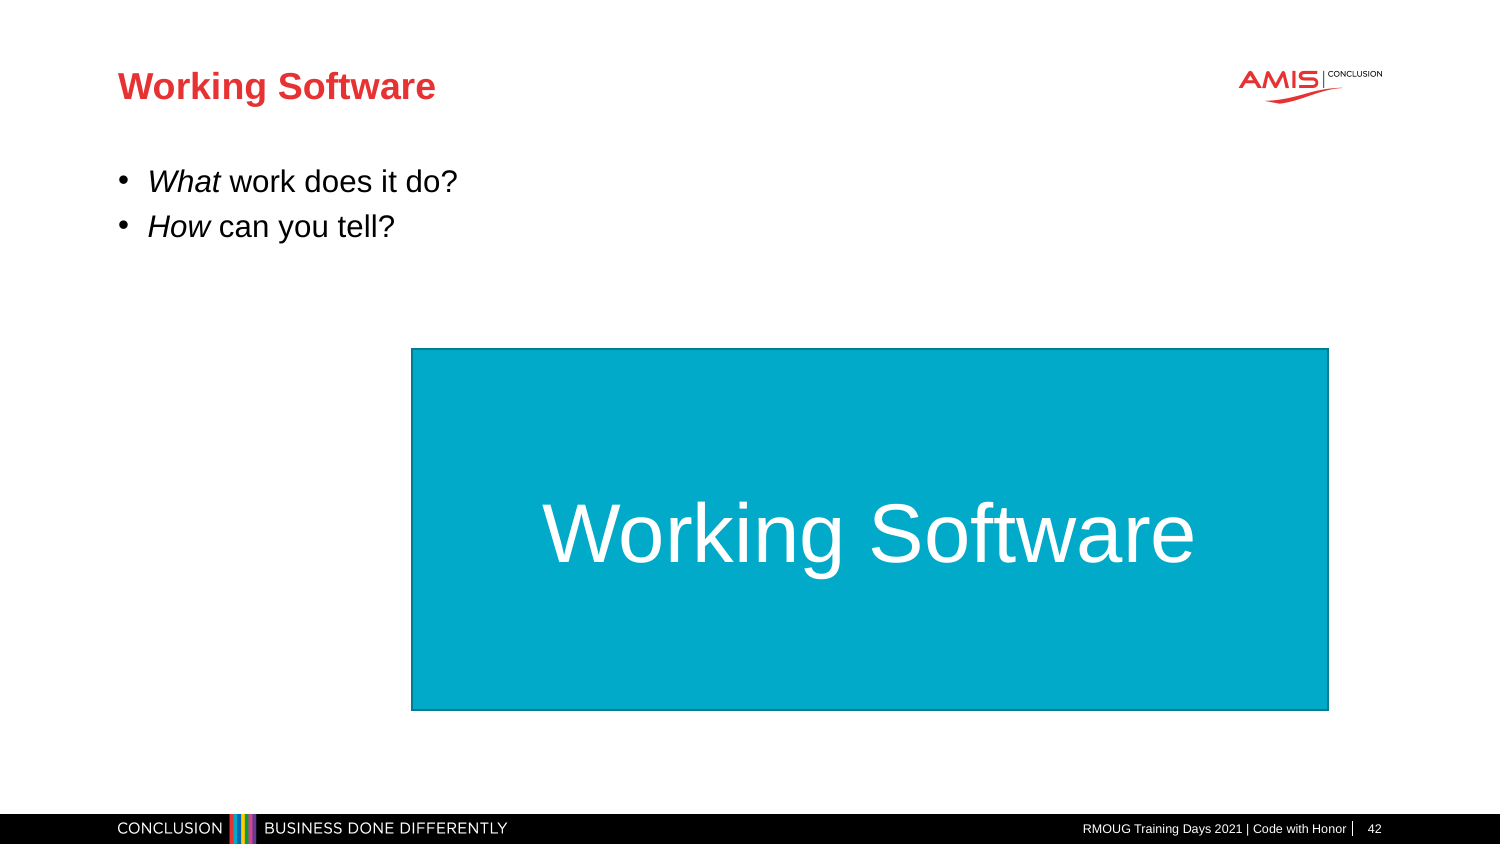

# Working Software
What work does it do?
How can you tell?
Working Software
RMOUG Training Days 2021 | Code with Honor
42